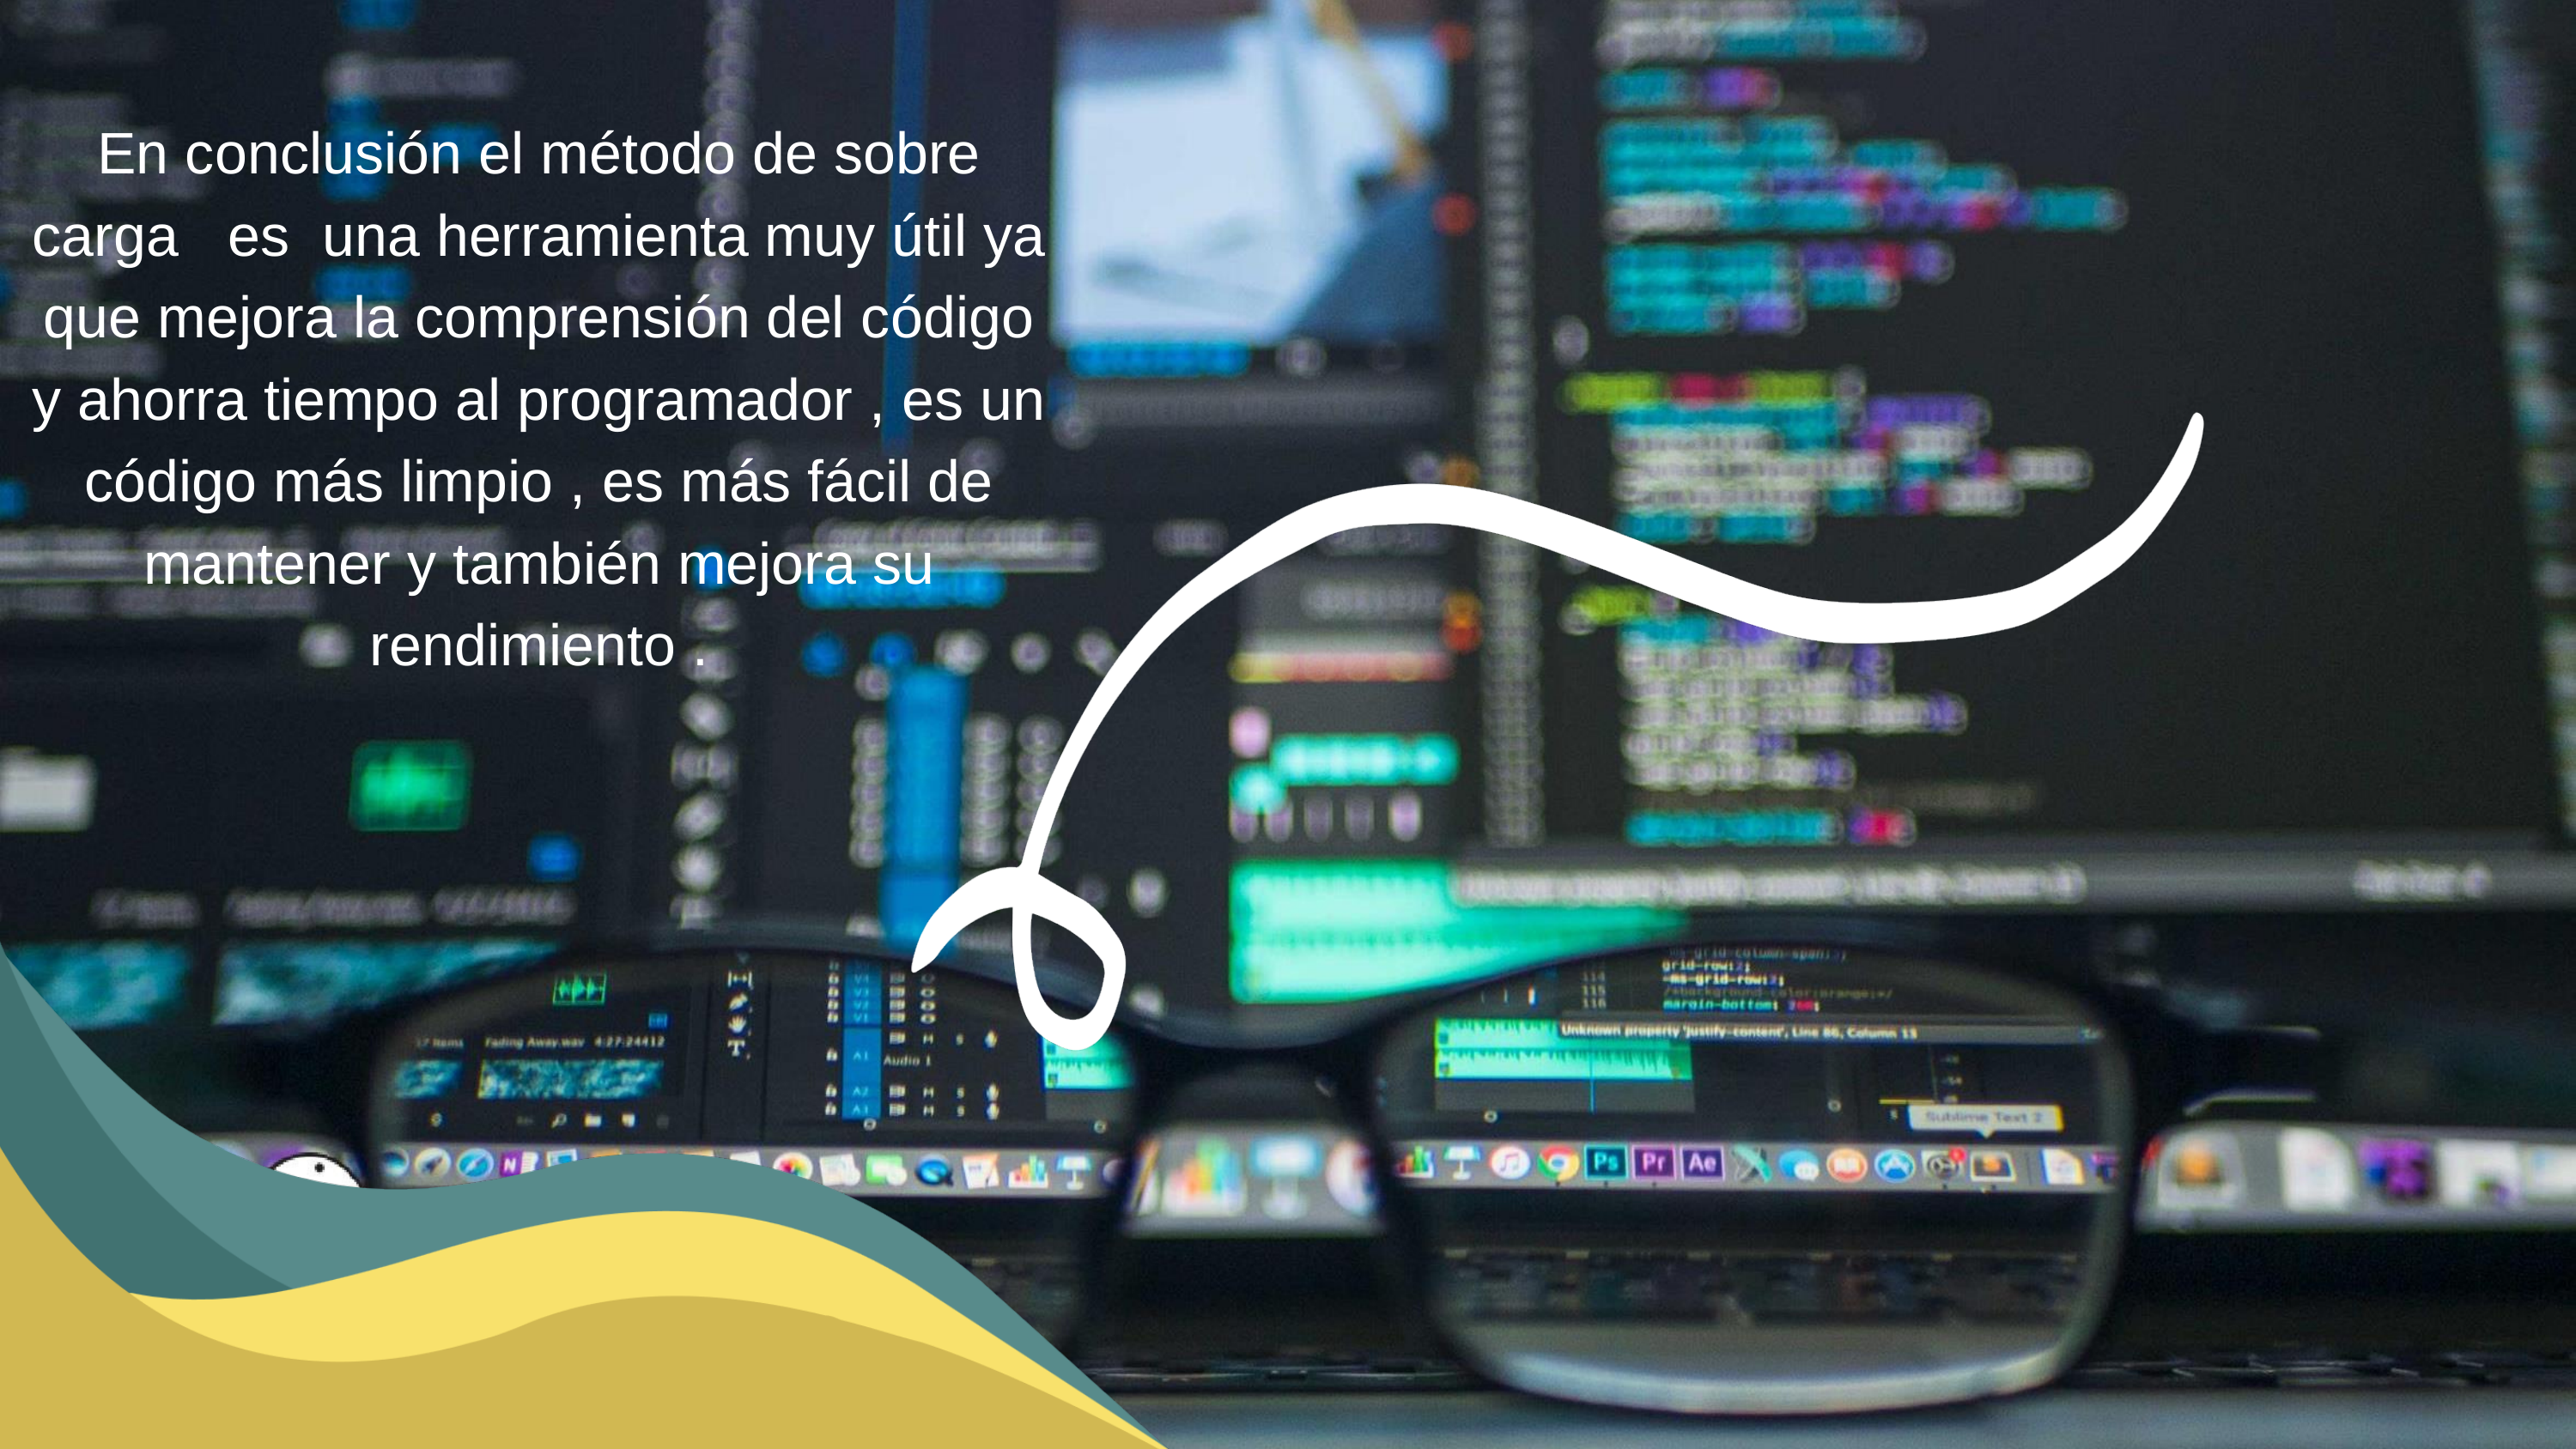

En conclusión el método de sobre carga   es  una herramienta muy útil ya que mejora la comprensión del código y ahorra tiempo al programador , es un código más limpio , es más fácil de mantener y también mejora su rendimiento .